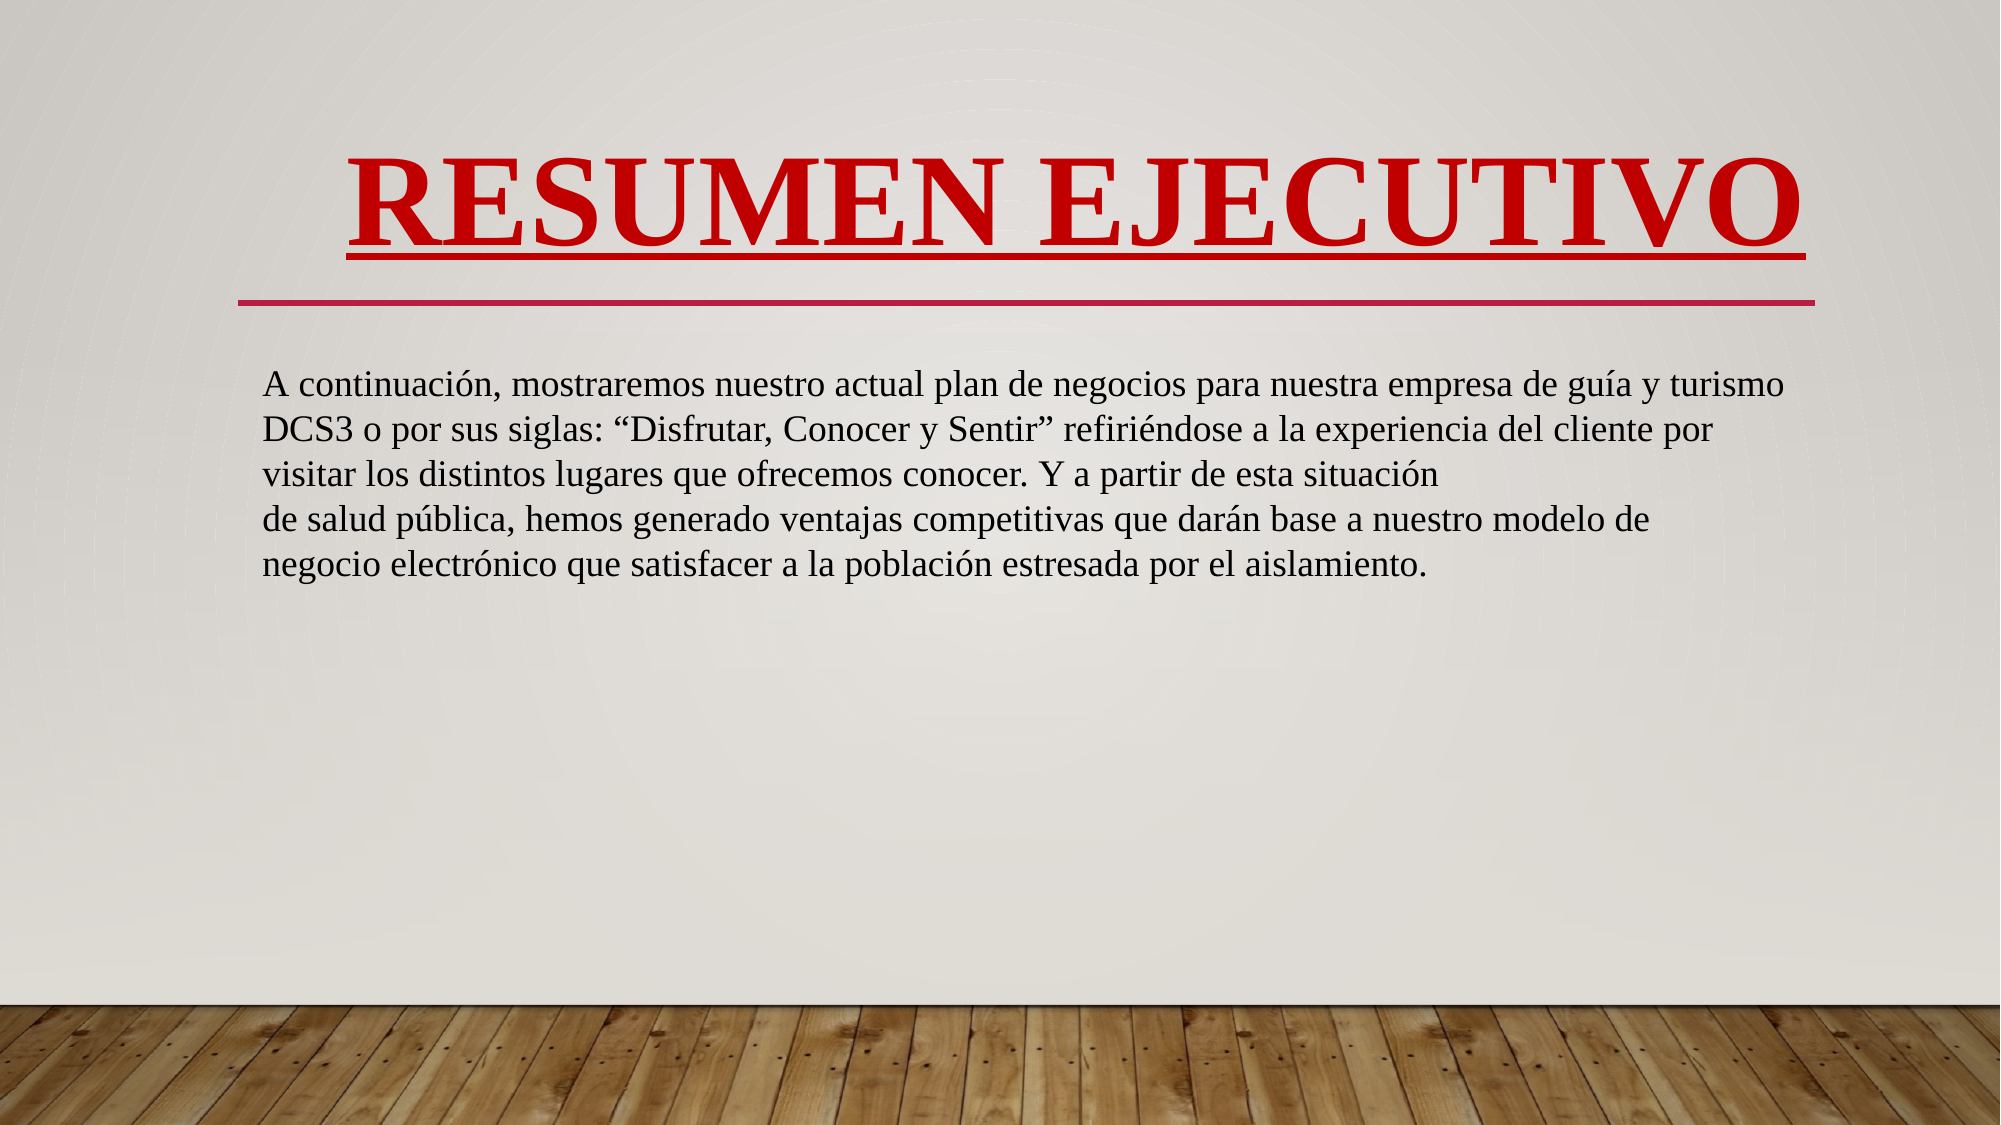

# RESUMEN EJECUTIVO
A continuación, mostraremos nuestro actual plan de negocios para nuestra empresa de guía y turismo DCS3 o por sus siglas: “Disfrutar, Conocer y Sentir” refiriéndose a la experiencia del cliente por visitar los distintos lugares que ofrecemos conocer. Y a partir de esta situación de salud pública, hemos generado ventajas competitivas que darán base a nuestro modelo de negocio electrónico que satisfacer a la población estresada por el aislamiento.